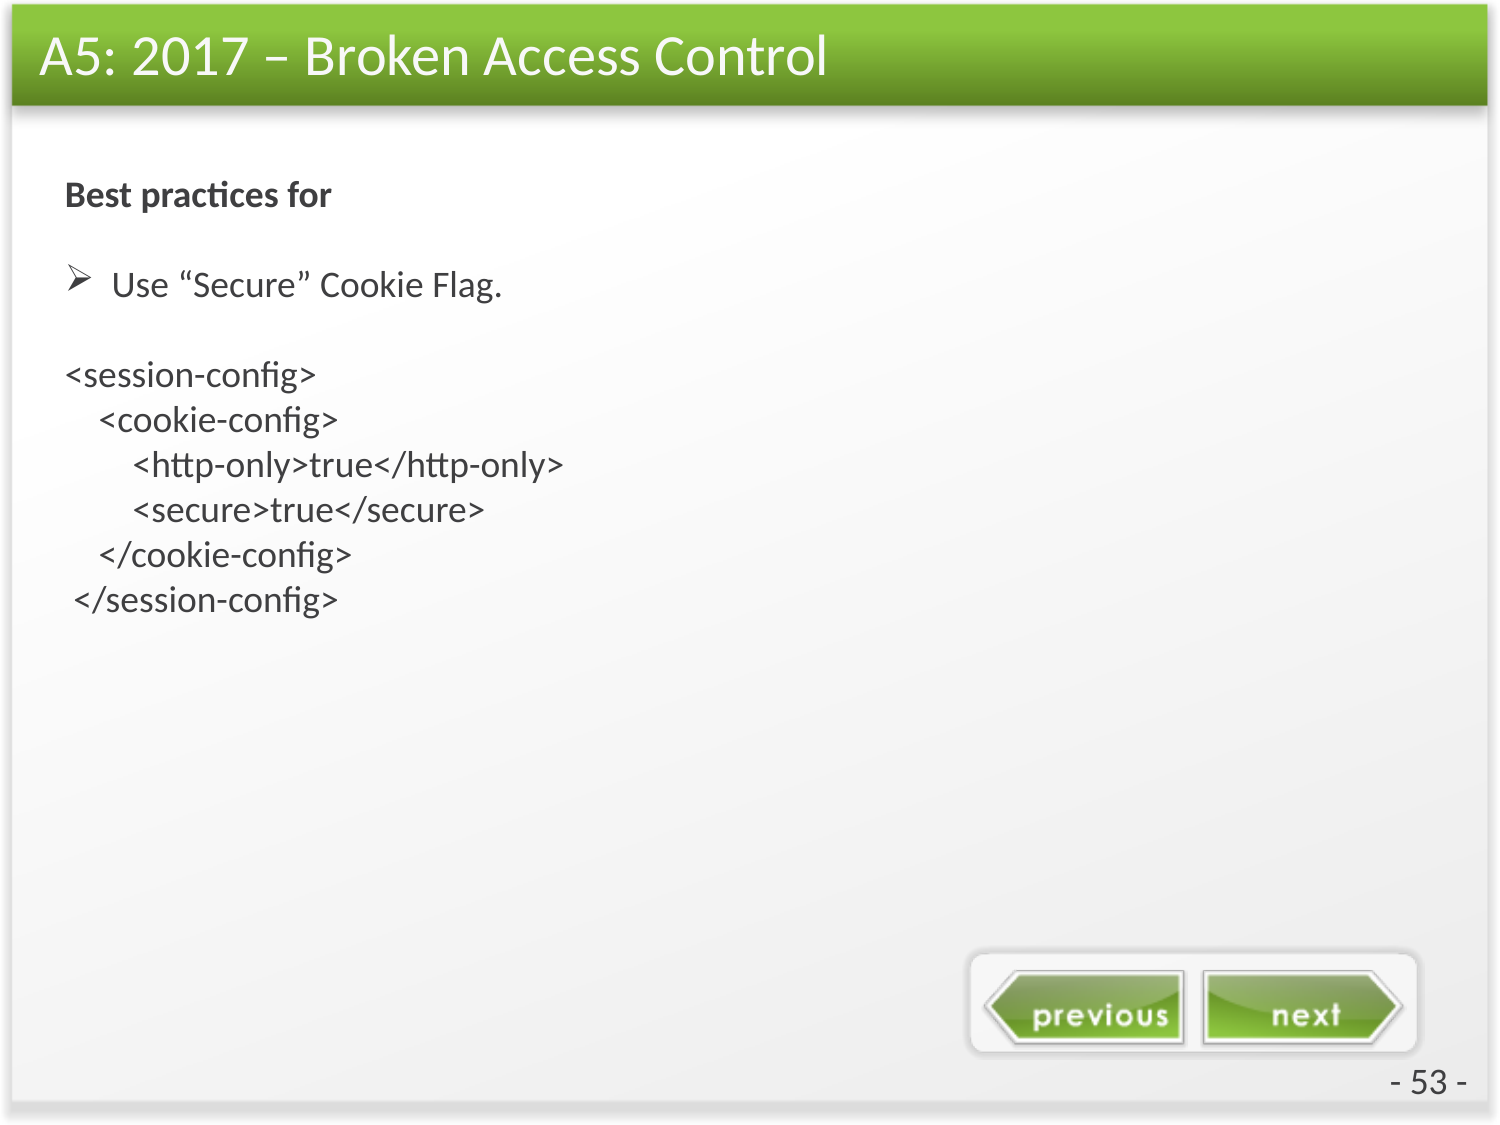

# A5: 2017 – Broken Access Control
Best practices for

Use “Secure” Cookie Flag.

<session-config>
    <cookie-config>
        <http-only>true</http-only>
        <secure>true</secure>
    </cookie-config>
 </session-config>

- 53 -